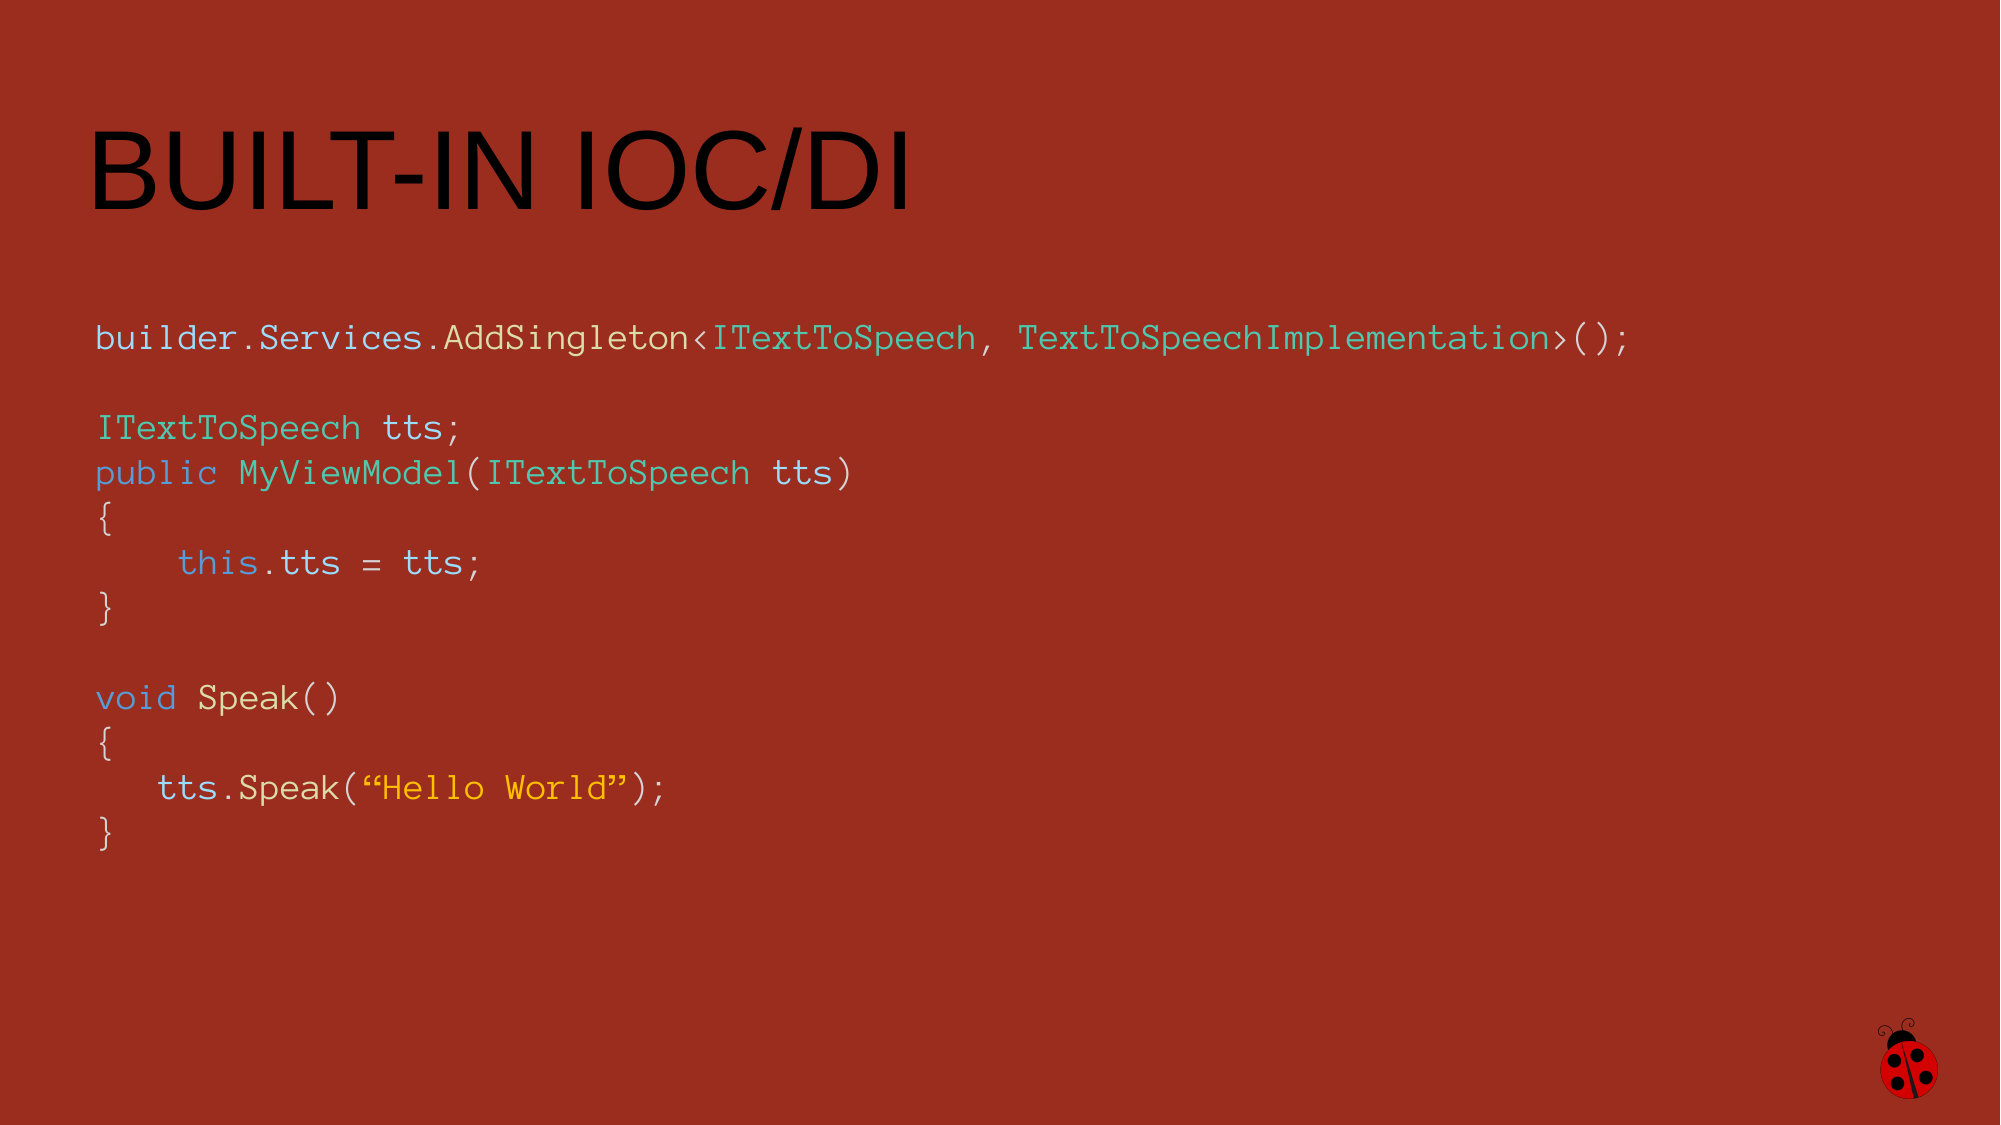

# Built-in IoC/DI
    builder.Services.AddSingleton<ITextToSpeech, TextToSpeechImplementation>();

    ITextToSpeech tts;
    public MyViewModel(ITextToSpeech tts)
    {
        this.tts = tts;
    }

    void Speak()
    {
       tts.Speak(“Hello World”);
    }